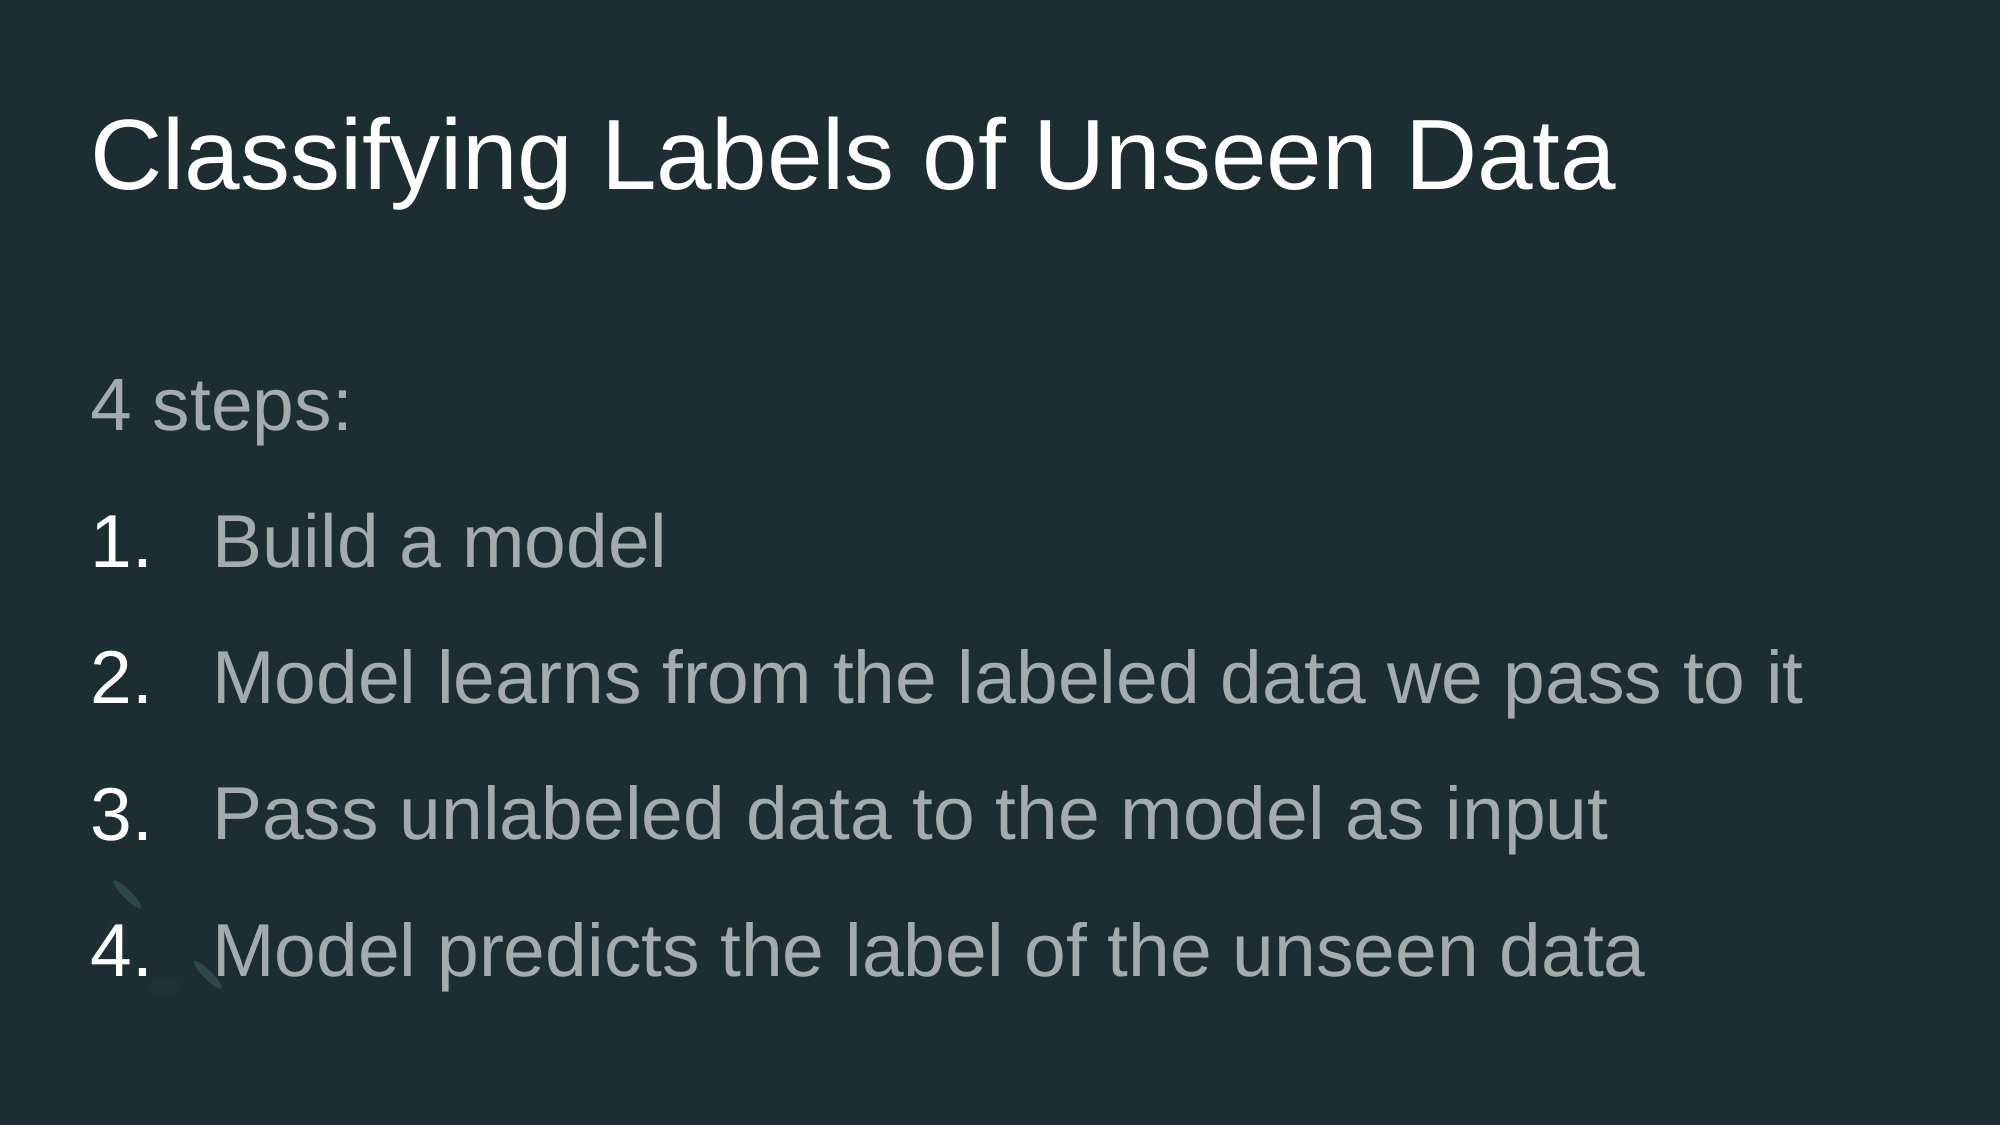

# Classifying Labels of Unseen Data
4 steps:
Build a model
Model learns from the labeled data we pass to it
Pass unlabeled data to the model as input
Model predicts the label of the unseen data